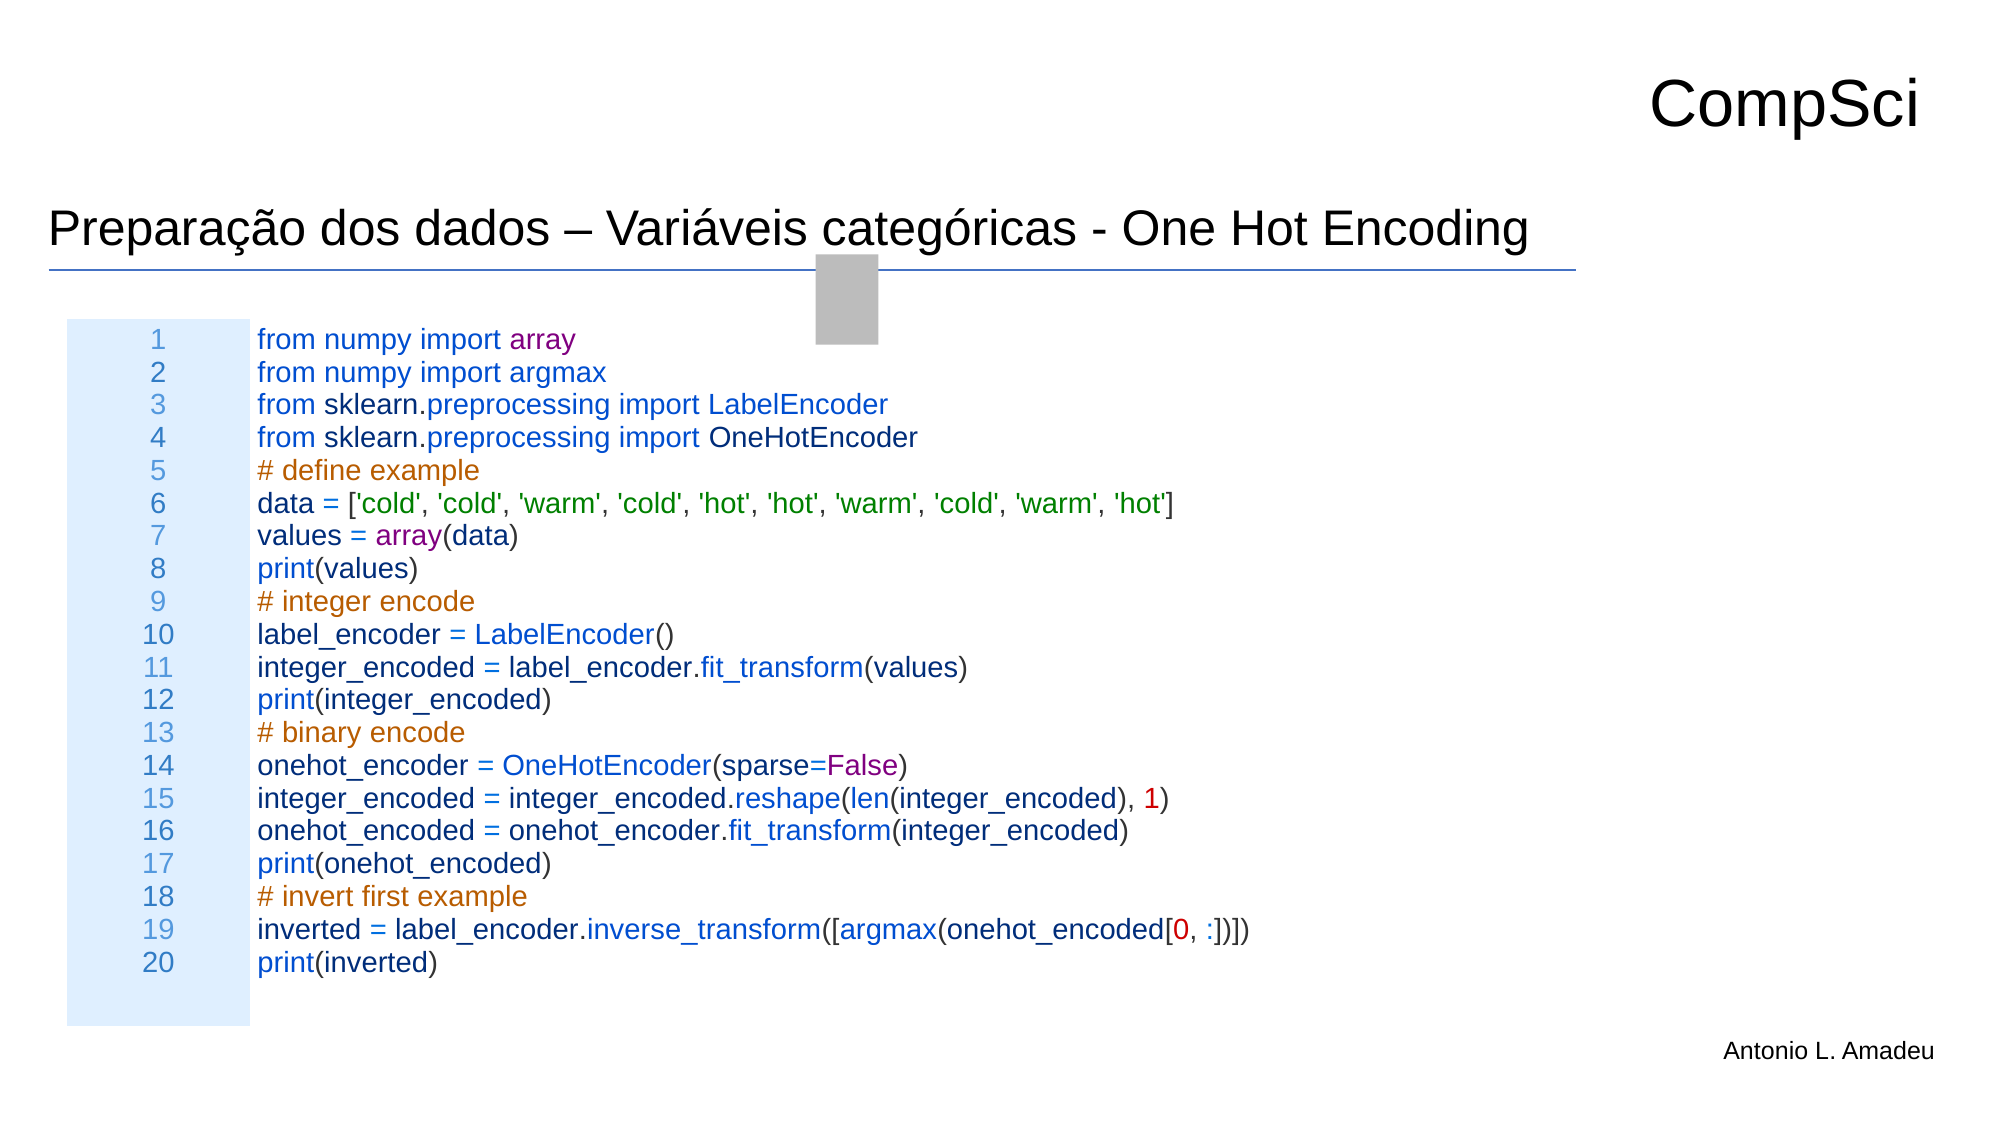

CompSci
Preparação dos dados – Variáveis categóricas - One Hot Encoding

| 1 2 3 4 5 6 7 8 9 10 11 12 13 14 15 16 17 18 19 20 | from numpy import array from numpy import argmax from sklearn.preprocessing import LabelEncoder from sklearn.preprocessing import OneHotEncoder # define example data = ['cold', 'cold', 'warm', 'cold', 'hot', 'hot', 'warm', 'cold', 'warm', 'hot'] values = array(data) print(values) # integer encode label\_encoder = LabelEncoder() integer\_encoded = label\_encoder.fit\_transform(values) print(integer\_encoded) # binary encode onehot\_encoder = OneHotEncoder(sparse=False) integer\_encoded = integer\_encoded.reshape(len(integer\_encoded), 1) onehot\_encoded = onehot\_encoder.fit\_transform(integer\_encoded) print(onehot\_encoded) # invert first example inverted = label\_encoder.inverse\_transform([argmax(onehot\_encoded[0, :])]) print(inverted) |
| --- | --- |

Antonio L. Amadeu